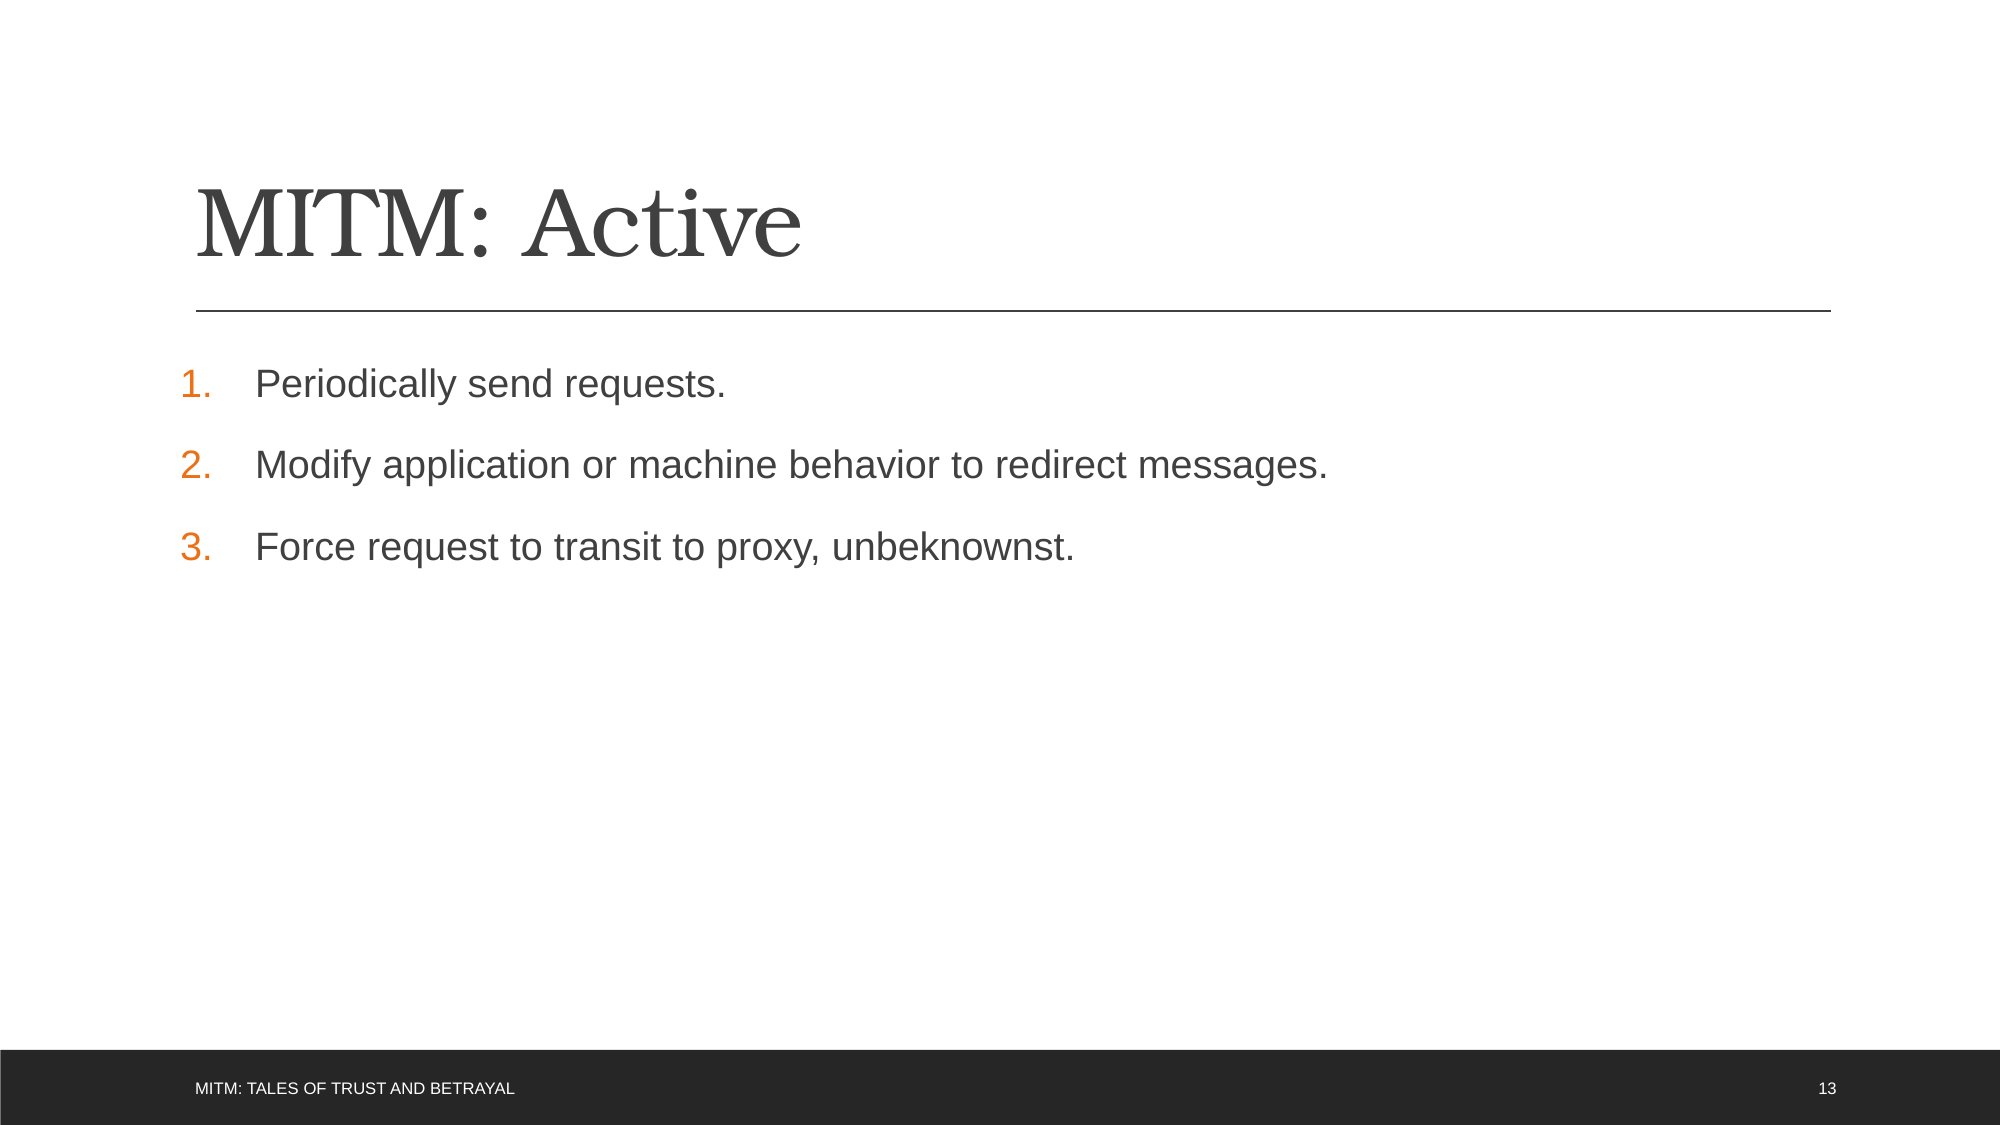

# MITM: Active
Periodically send requests.
Modify application or machine behavior to redirect messages.
Force request to transit to proxy, unbeknownst.
MITM: Tales of Trust and Betrayal
13